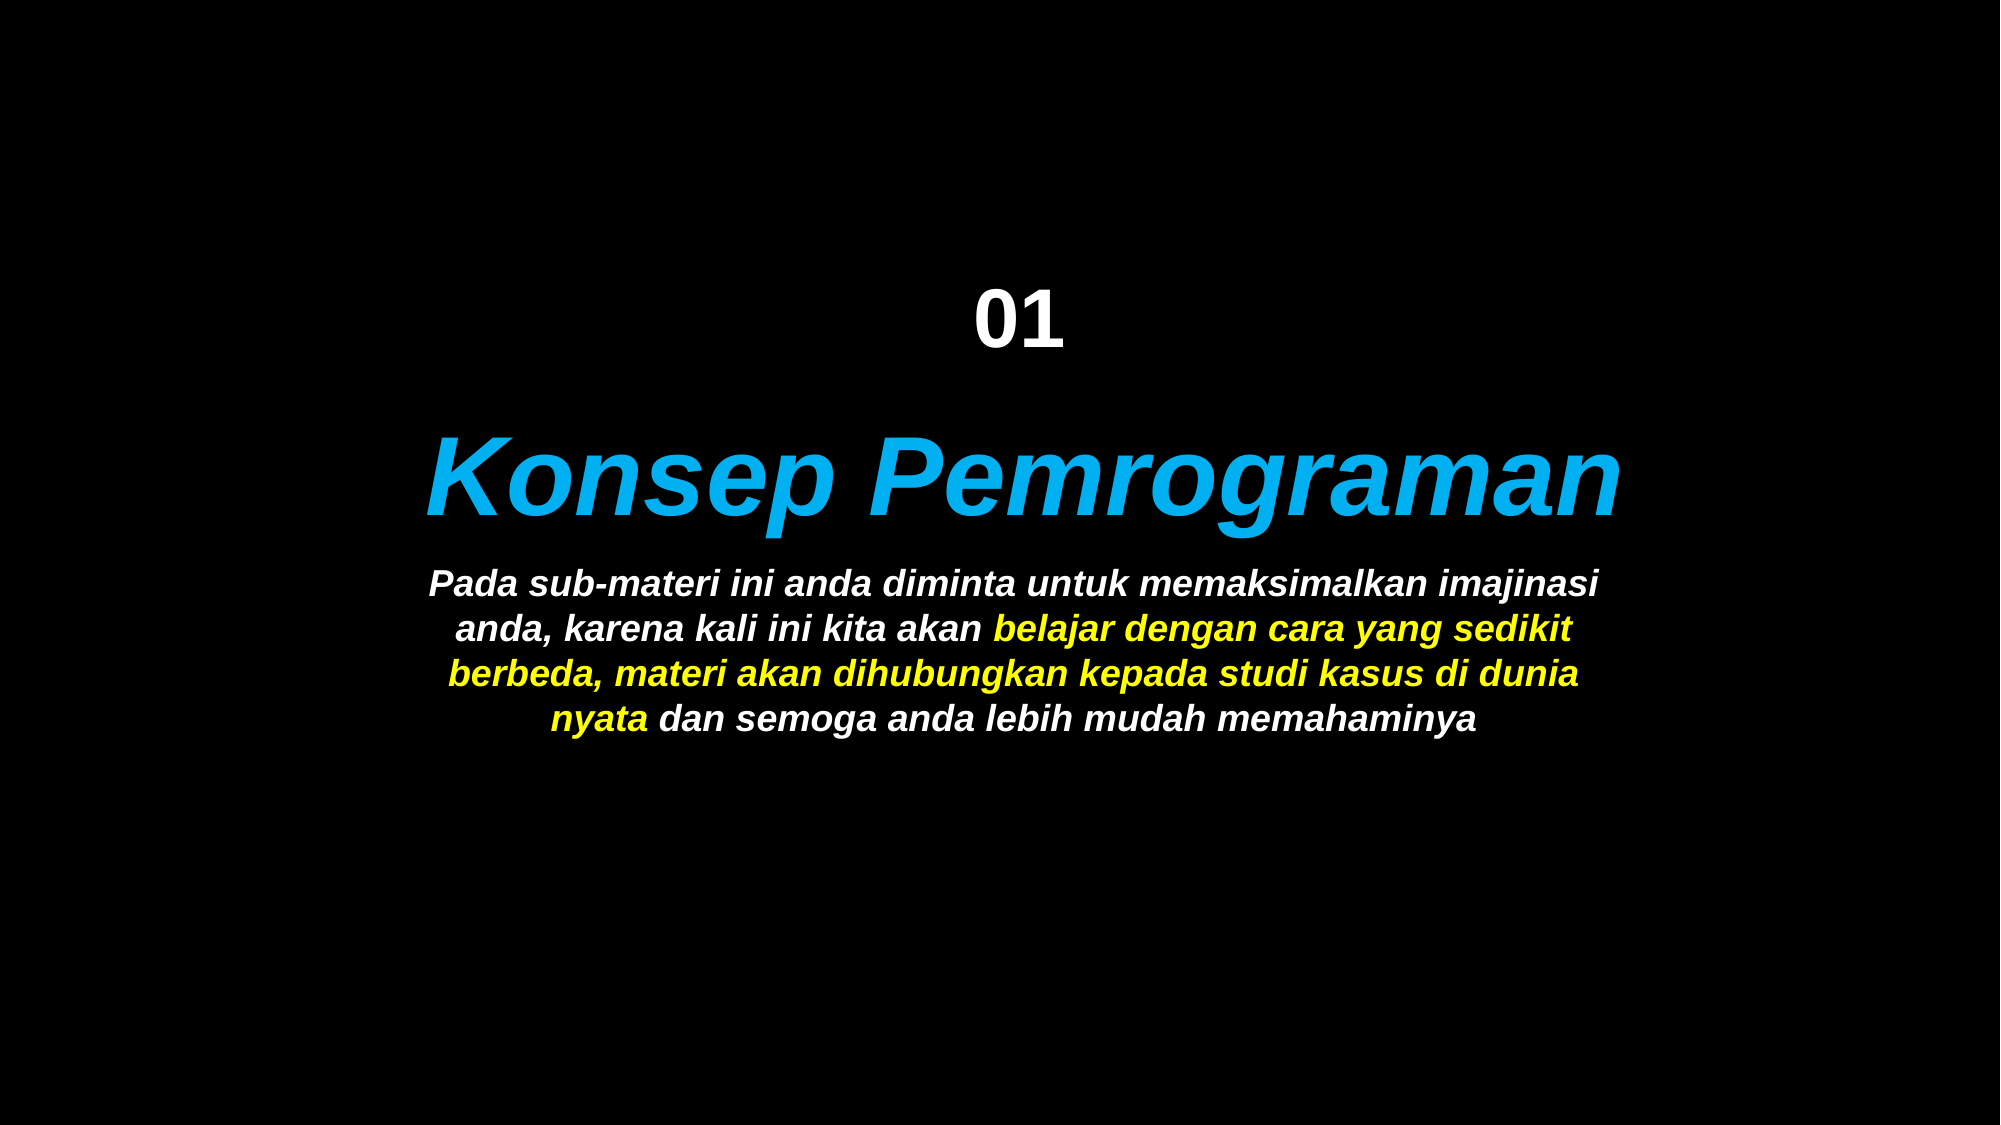

# 01
Konsep Pemrograman
Pada sub-materi ini anda diminta untuk memaksimalkan imajinasi anda, karena kali ini kita akan belajar dengan cara yang sedikit berbeda, materi akan dihubungkan kepada studi kasus di dunia nyata dan semoga anda lebih mudah memahaminya